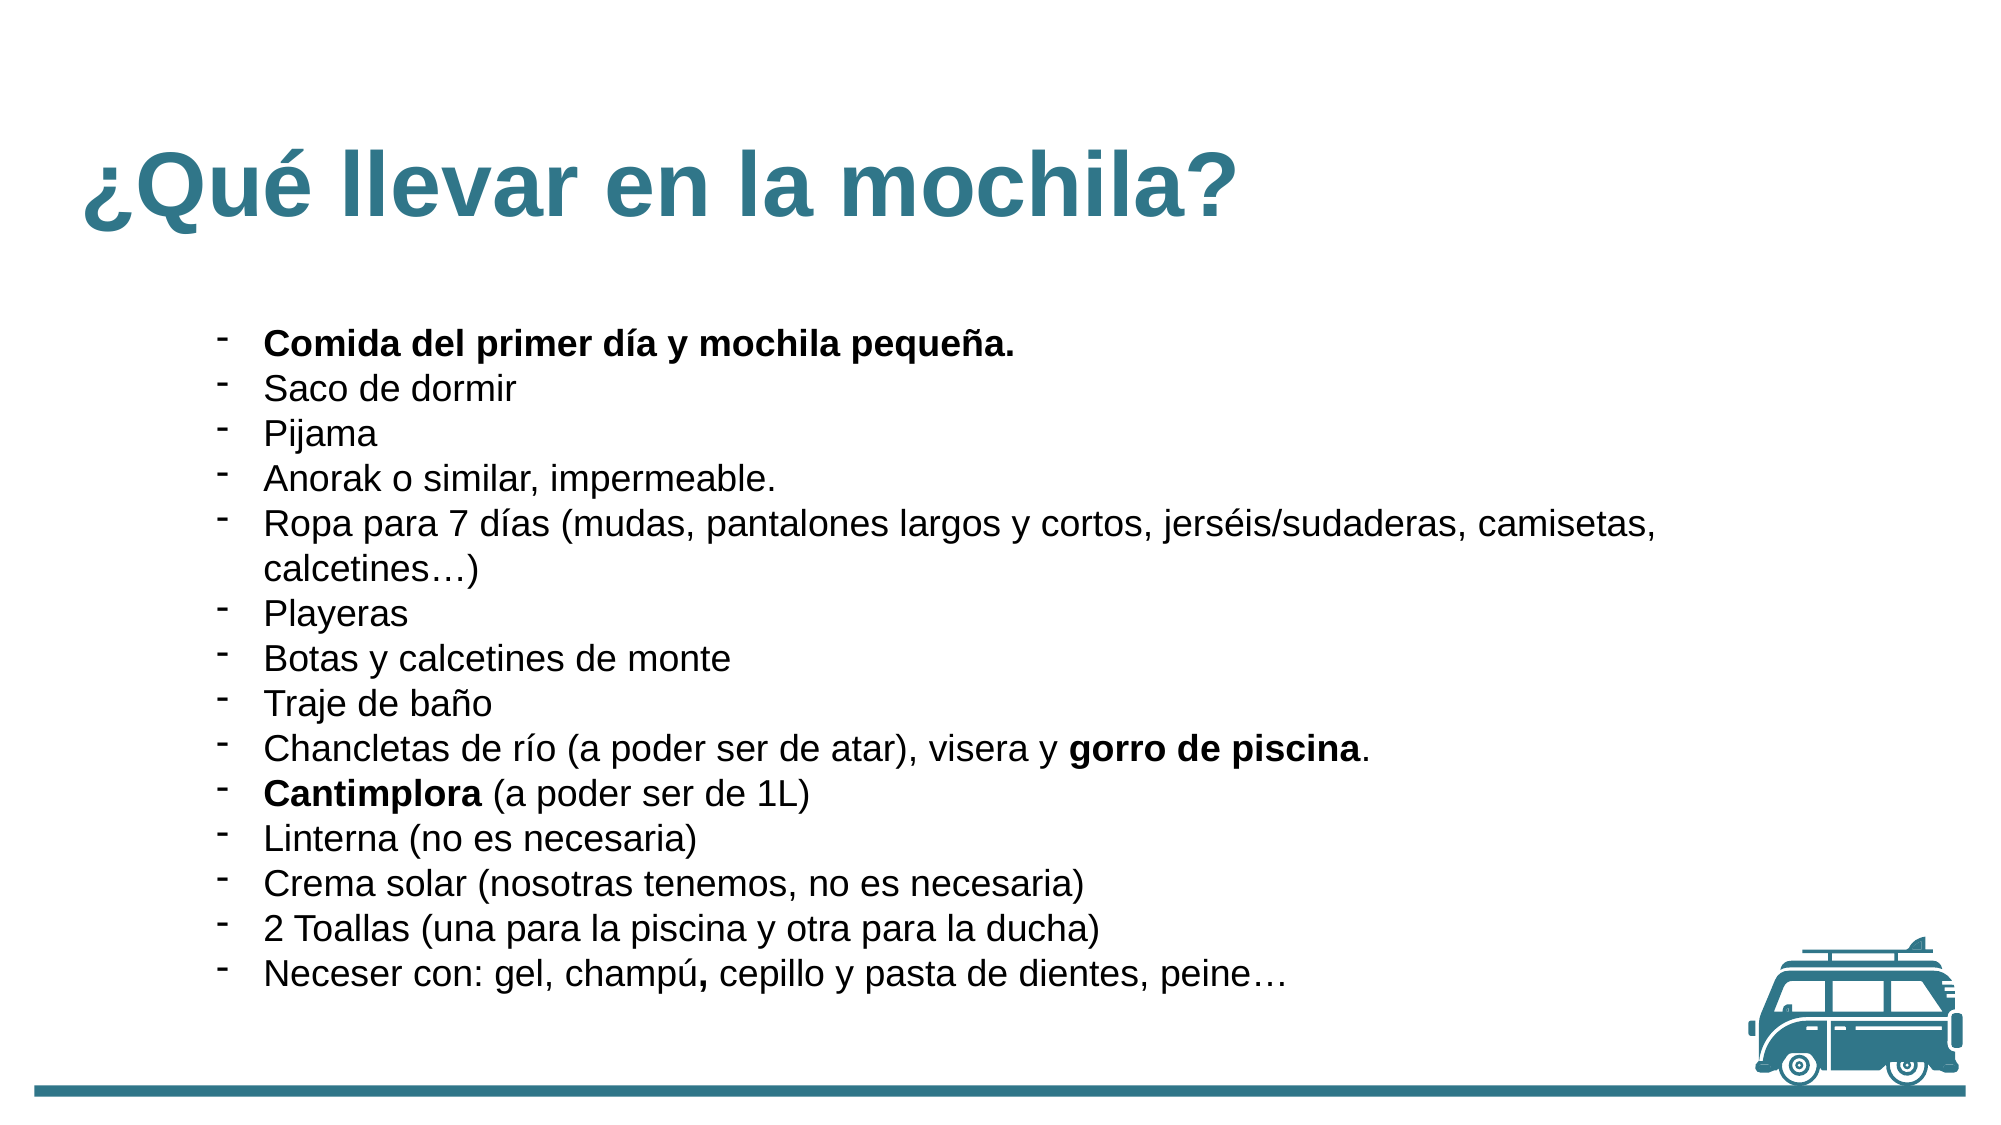

¿Qué llevar en la mochila?
Comida del primer día y mochila pequeña.
Saco de dormir
Pijama
Anorak o similar, impermeable.
Ropa para 7 días (mudas, pantalones largos y cortos, jerséis/sudaderas, camisetas, calcetines…)
Playeras
Botas y calcetines de monte
Traje de baño
Chancletas de río (a poder ser de atar), visera y gorro de piscina.
Cantimplora (a poder ser de 1L)
Linterna (no es necesaria)
Crema solar (nosotras tenemos, no es necesaria)
2 Toallas (una para la piscina y otra para la ducha)
Neceser con: gel, champú, cepillo y pasta de dientes, peine…